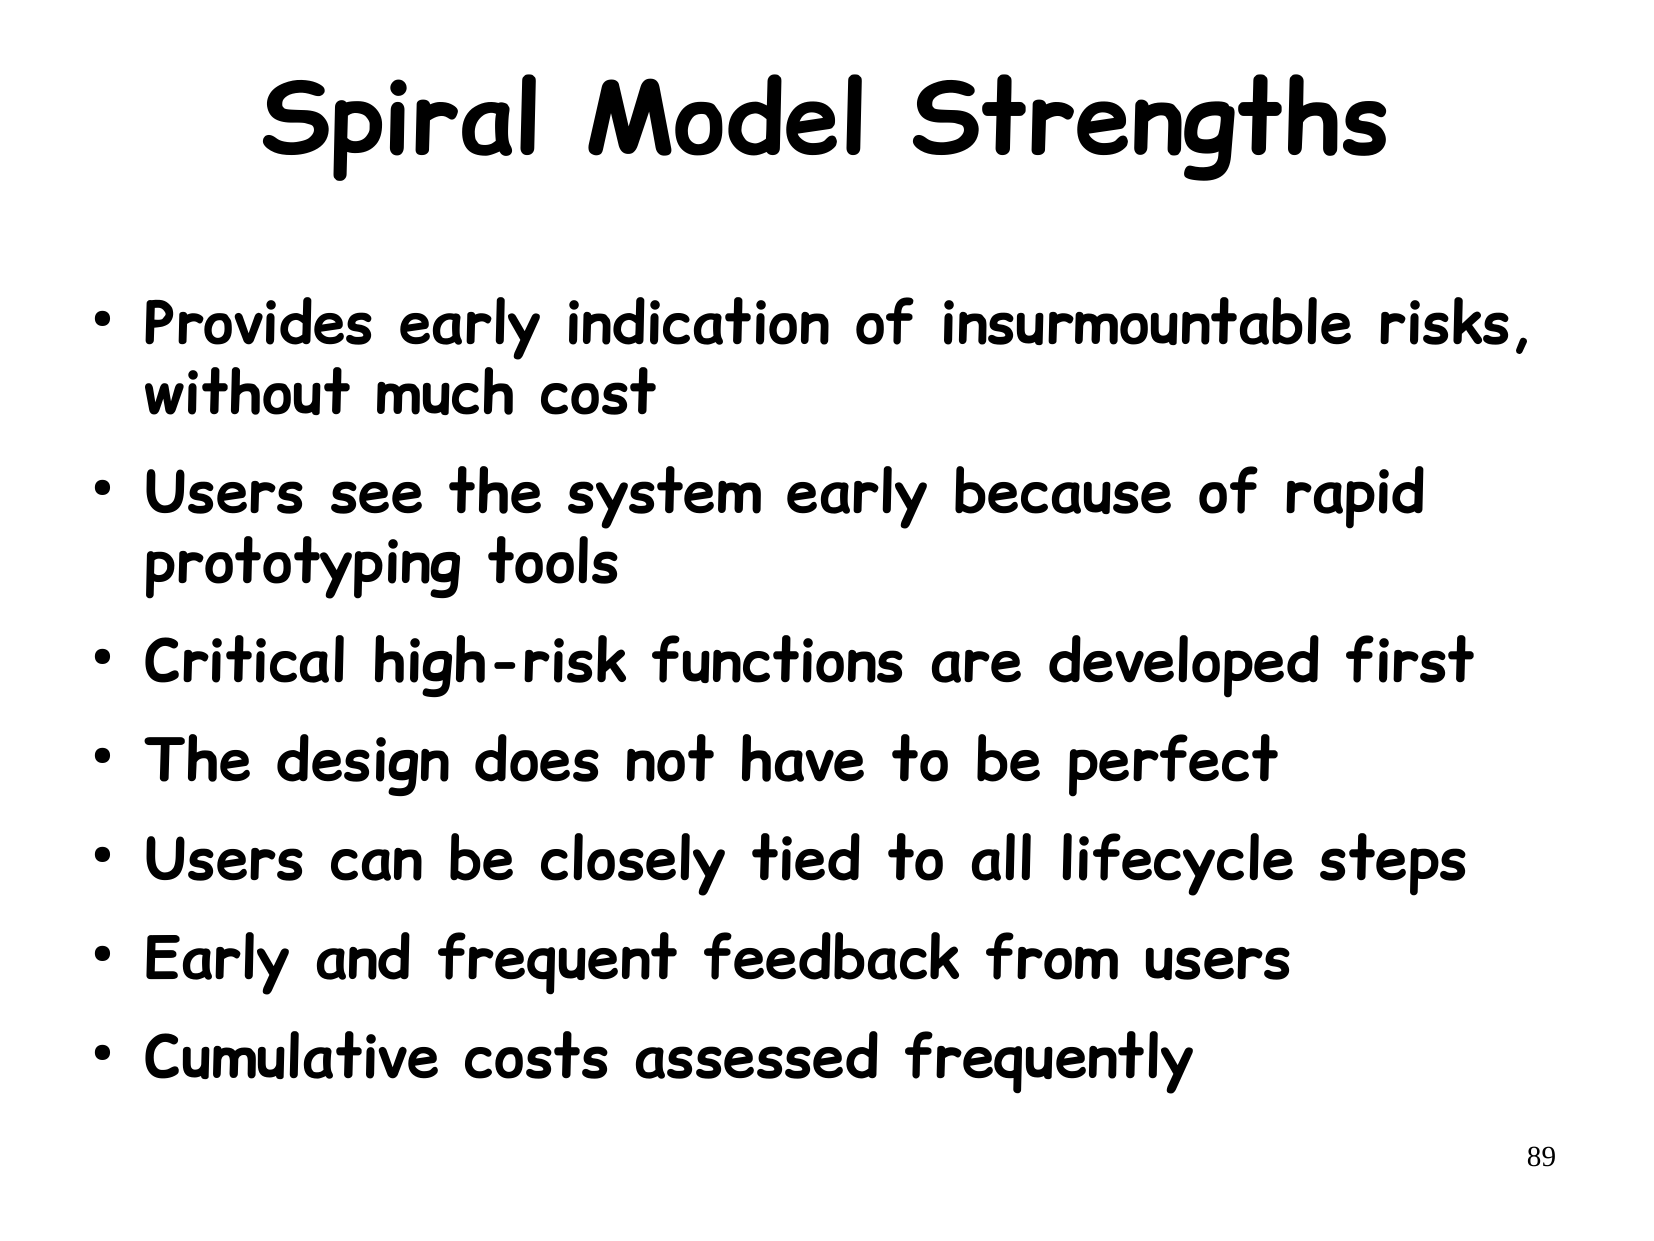

# Spiral Model Strengths
Provides early indication of insurmountable risks, without much cost

Users see the system early because of rapid prototyping tools

Critical high-risk functions are developed first

The design does not have to be perfect

Users can be closely tied to all lifecycle steps

Early and frequent feedback from users

Cumulative costs assessed frequently